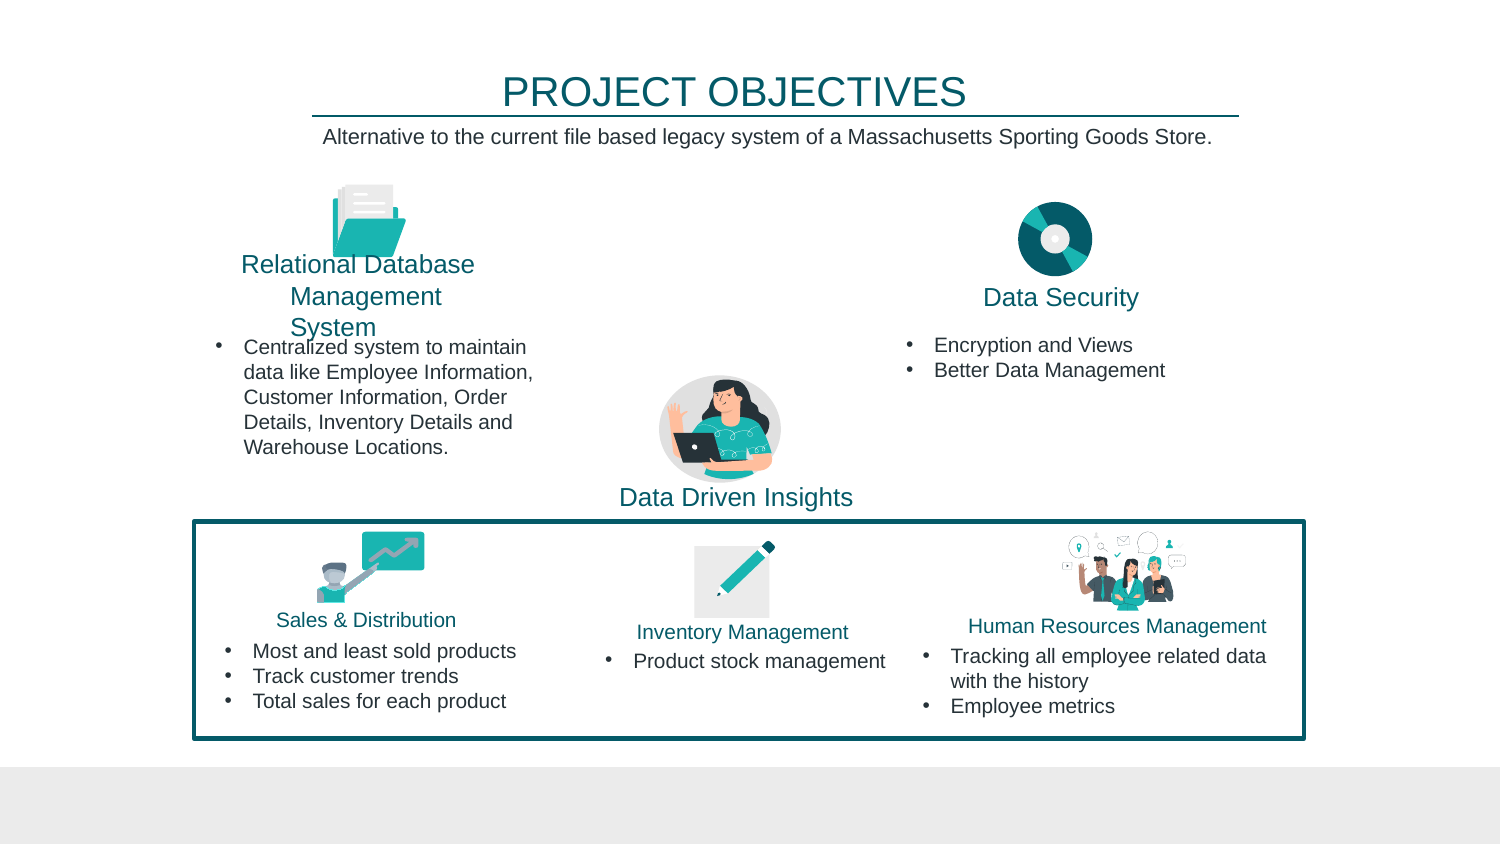

# PROJECT OBJECTIVES
Alternative to the current file based legacy system of a Massachusetts Sporting Goods Store.

Relational Database Management System
Data Security
Encryption and Views
Better Data Management
Centralized system to maintain data like Employee Information, Customer Information, Order Details, Inventory Details and Warehouse Locations.

Data Driven Insights

Sales & Distribution
Human Resources Management
Inventory Management
Product stock management
Tracking all employee related data with the history
Employee metrics
Most and least sold products
Track customer trends
Total sales for each product